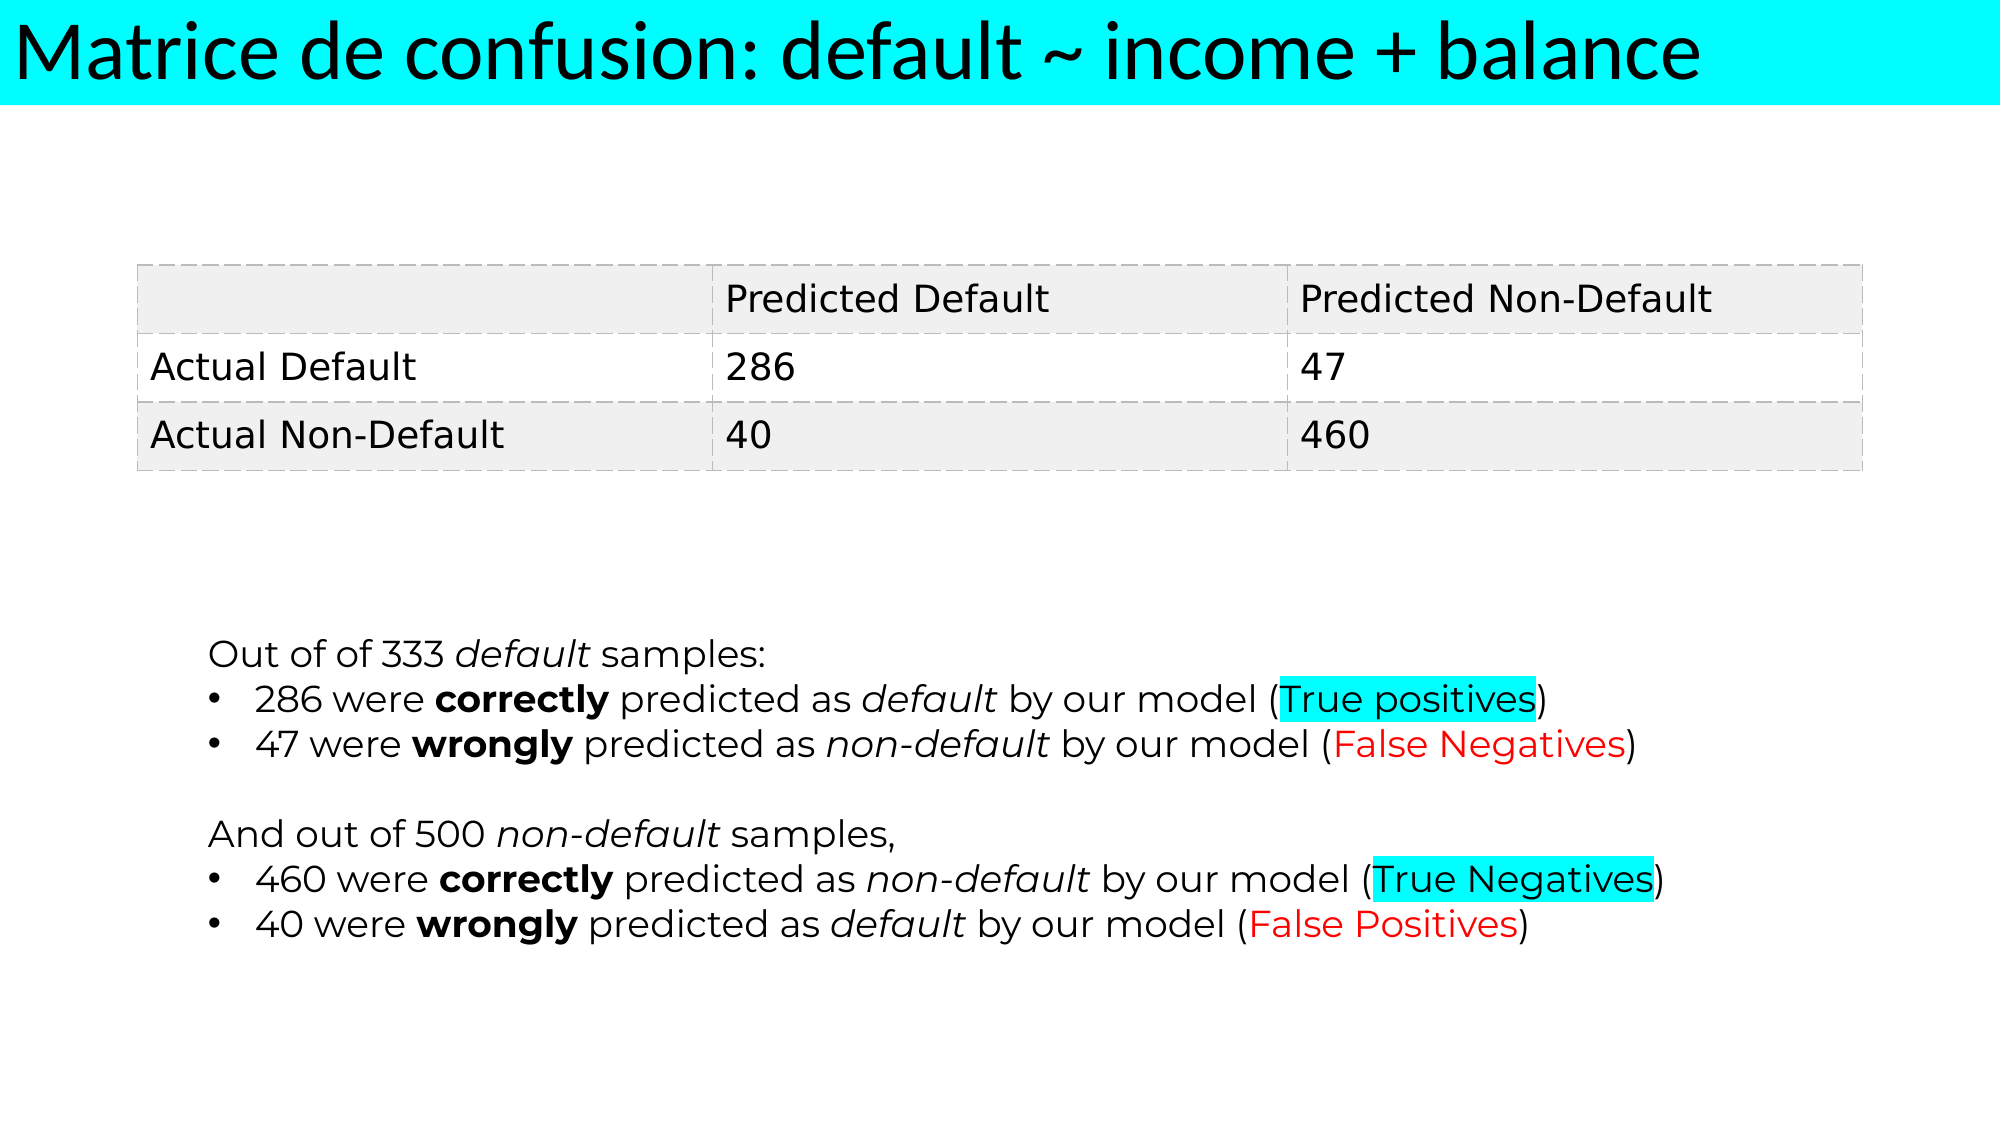

Matrice de confusion: default ~ income + balance
|  | Predicted Default | Predicted Non-Default |
| --- | --- | --- |
| Actual Default | 286 | 47 |
| Actual Non-Default | 40 | 460 |
Out of of 333 default samples:
286 were correctly predicted as default by our model (True positives)
47 were wrongly predicted as non-default by our model (False Negatives)

And out of 500 non-default samples,
460 were correctly predicted as non-default by our model (True Negatives)
40 were wrongly predicted as default by our model (False Positives)